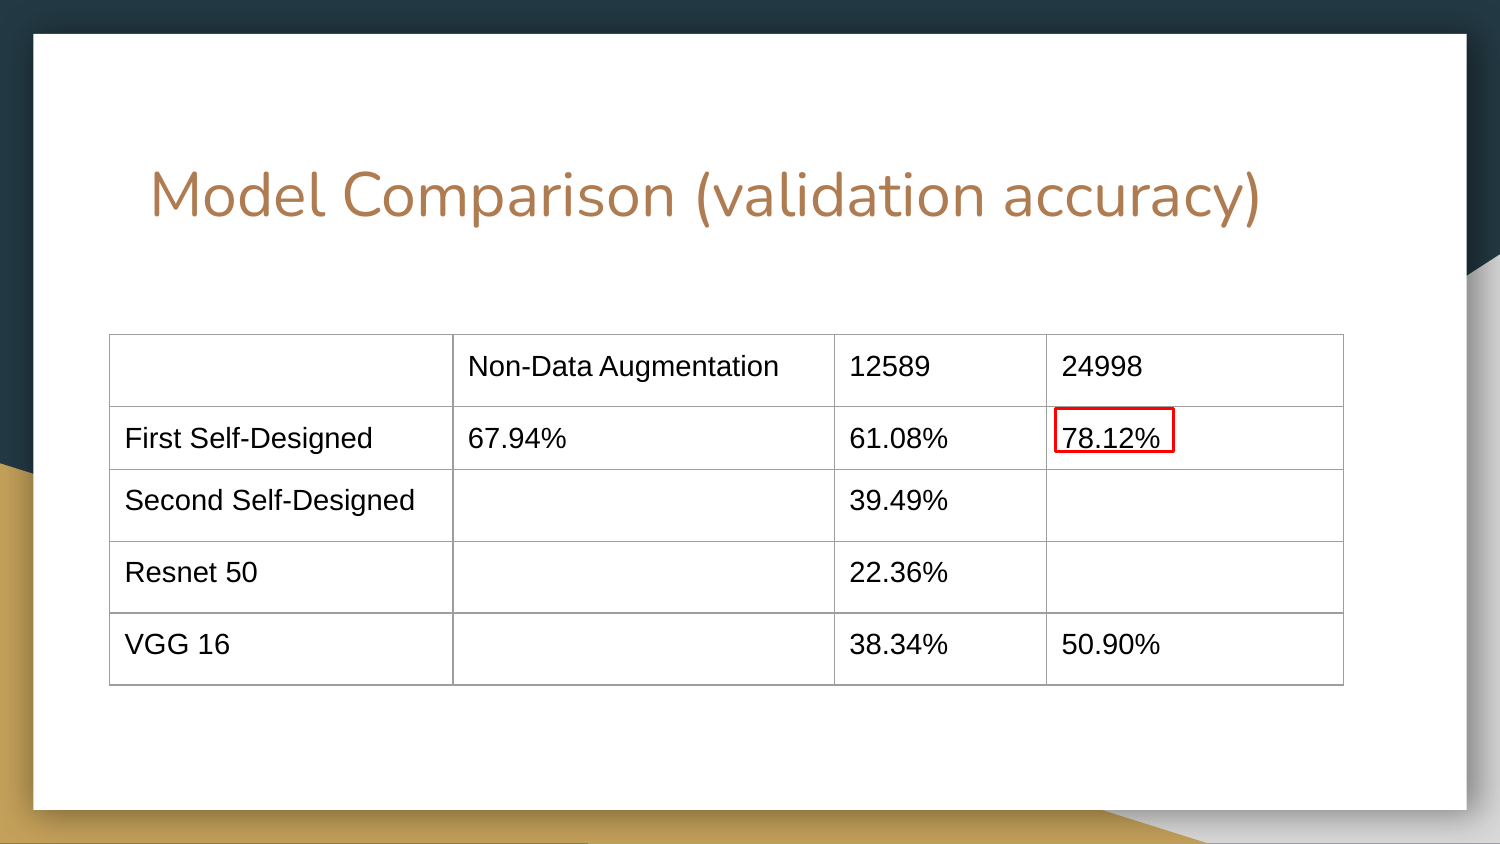

# Model Comparison (validation accuracy)
|  | Non-Data Augmentation | 12589 | 24998 |
| --- | --- | --- | --- |
| First Self-Designed | 67.94% | 61.08% | 78.12% |
| Second Self-Designed |  | 39.49% |  |
| Resnet 50 |  | 22.36% |  |
| VGG 16 |  | 38.34% | 50.90% |